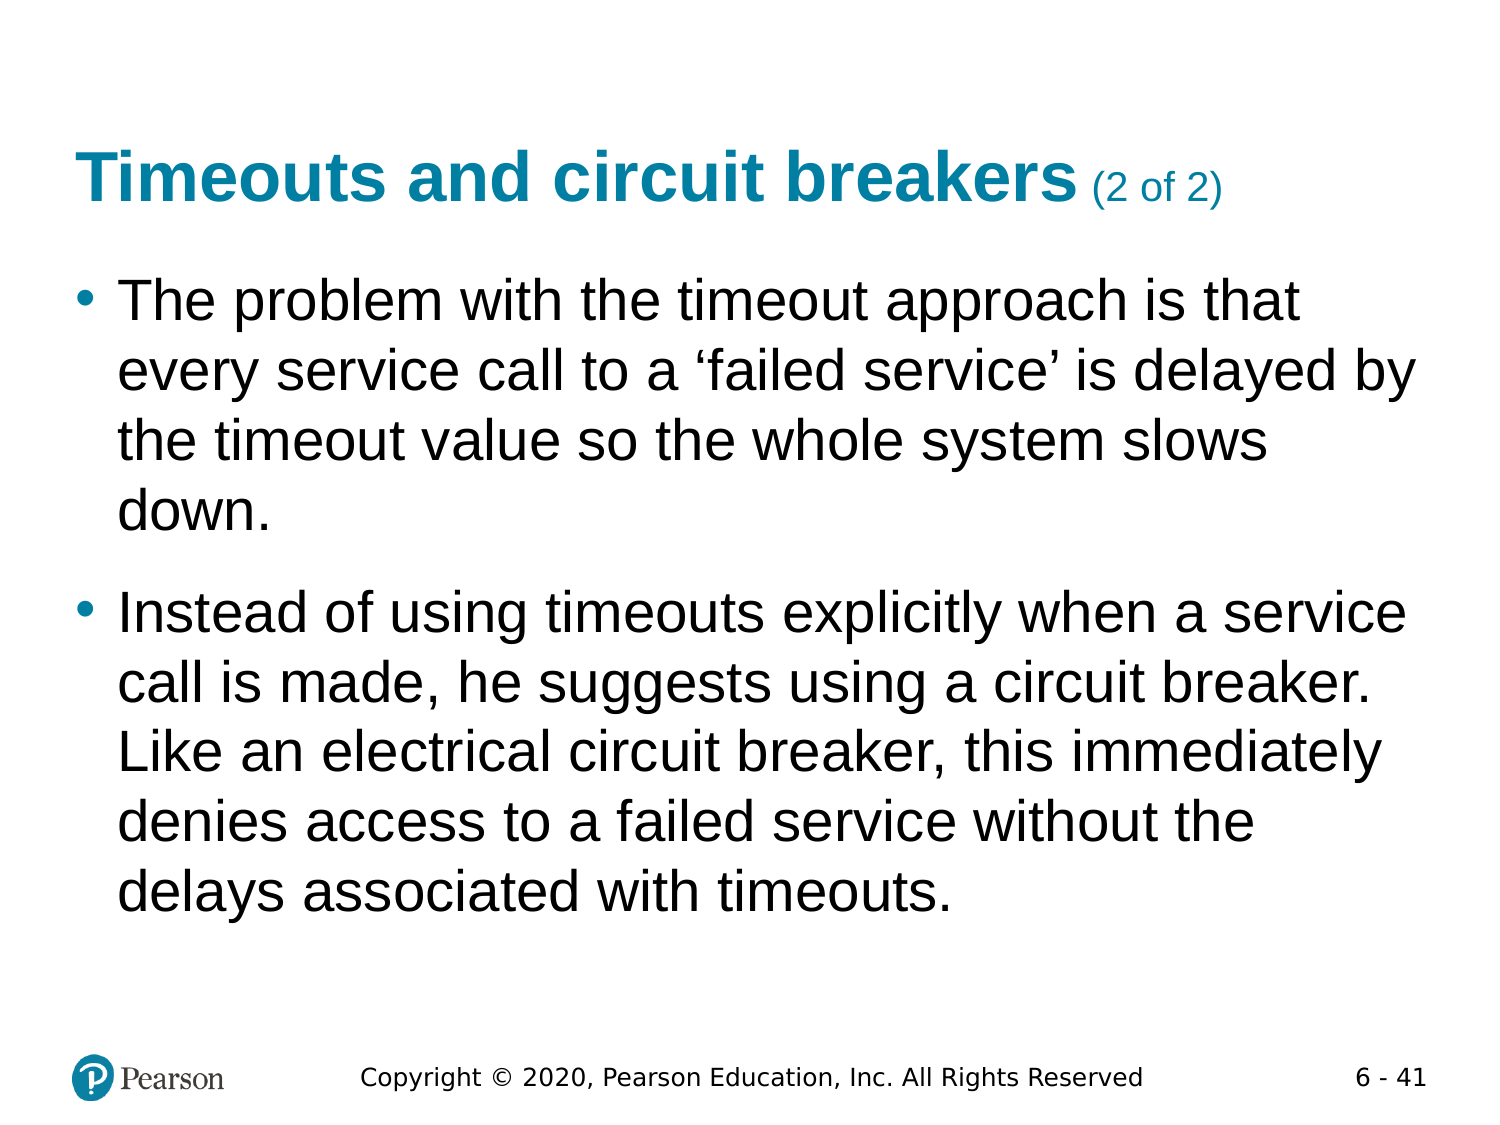

# Timeouts and circuit breakers (2 of 2)
The problem with the timeout approach is that every service call to a ‘failed service’ is delayed by the timeout value so the whole system slows down.
Instead of using timeouts explicitly when a service call is made, he suggests using a circuit breaker. Like an electrical circuit breaker, this immediately denies access to a failed service without the delays associated with timeouts.